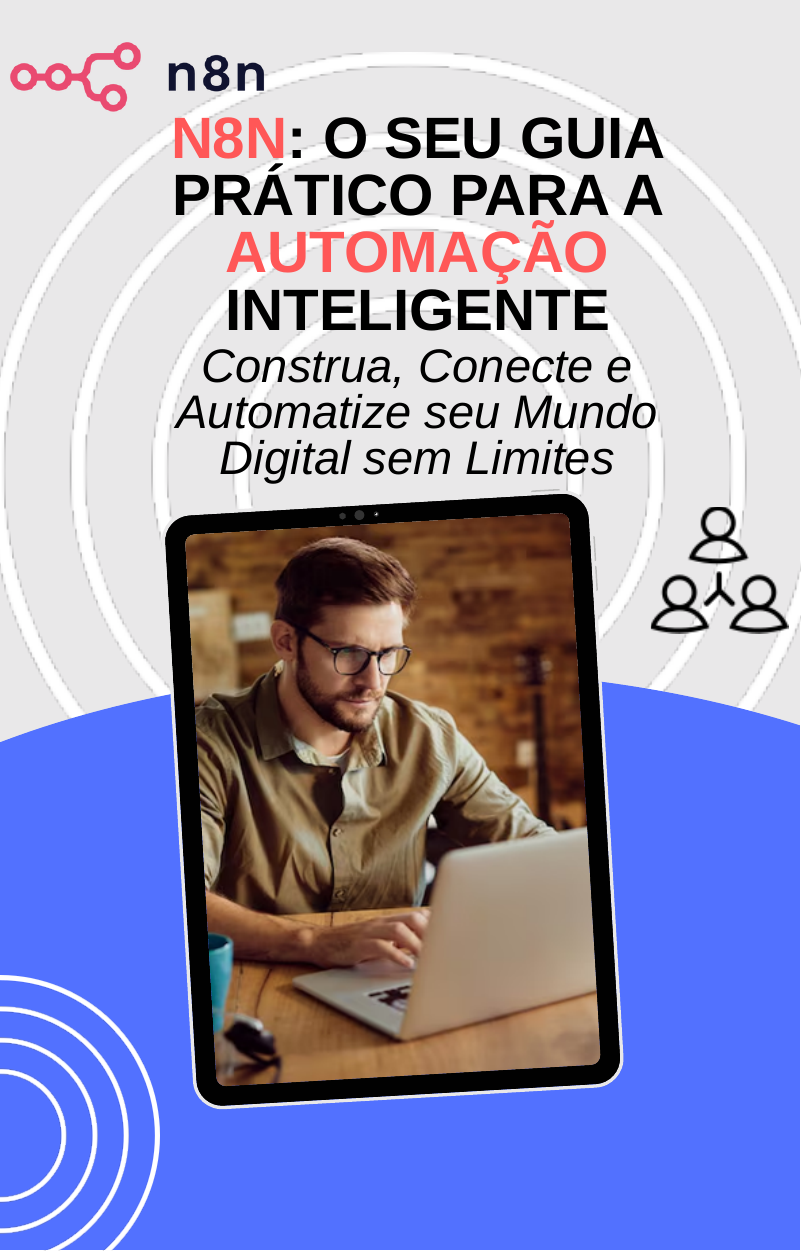

N8N: O SEU GUIA PRÁTICO PARA A AUTOMAÇÃO INTELIGENTE
Construa, Conecte e Automatize seu Mundo Digital sem Limites